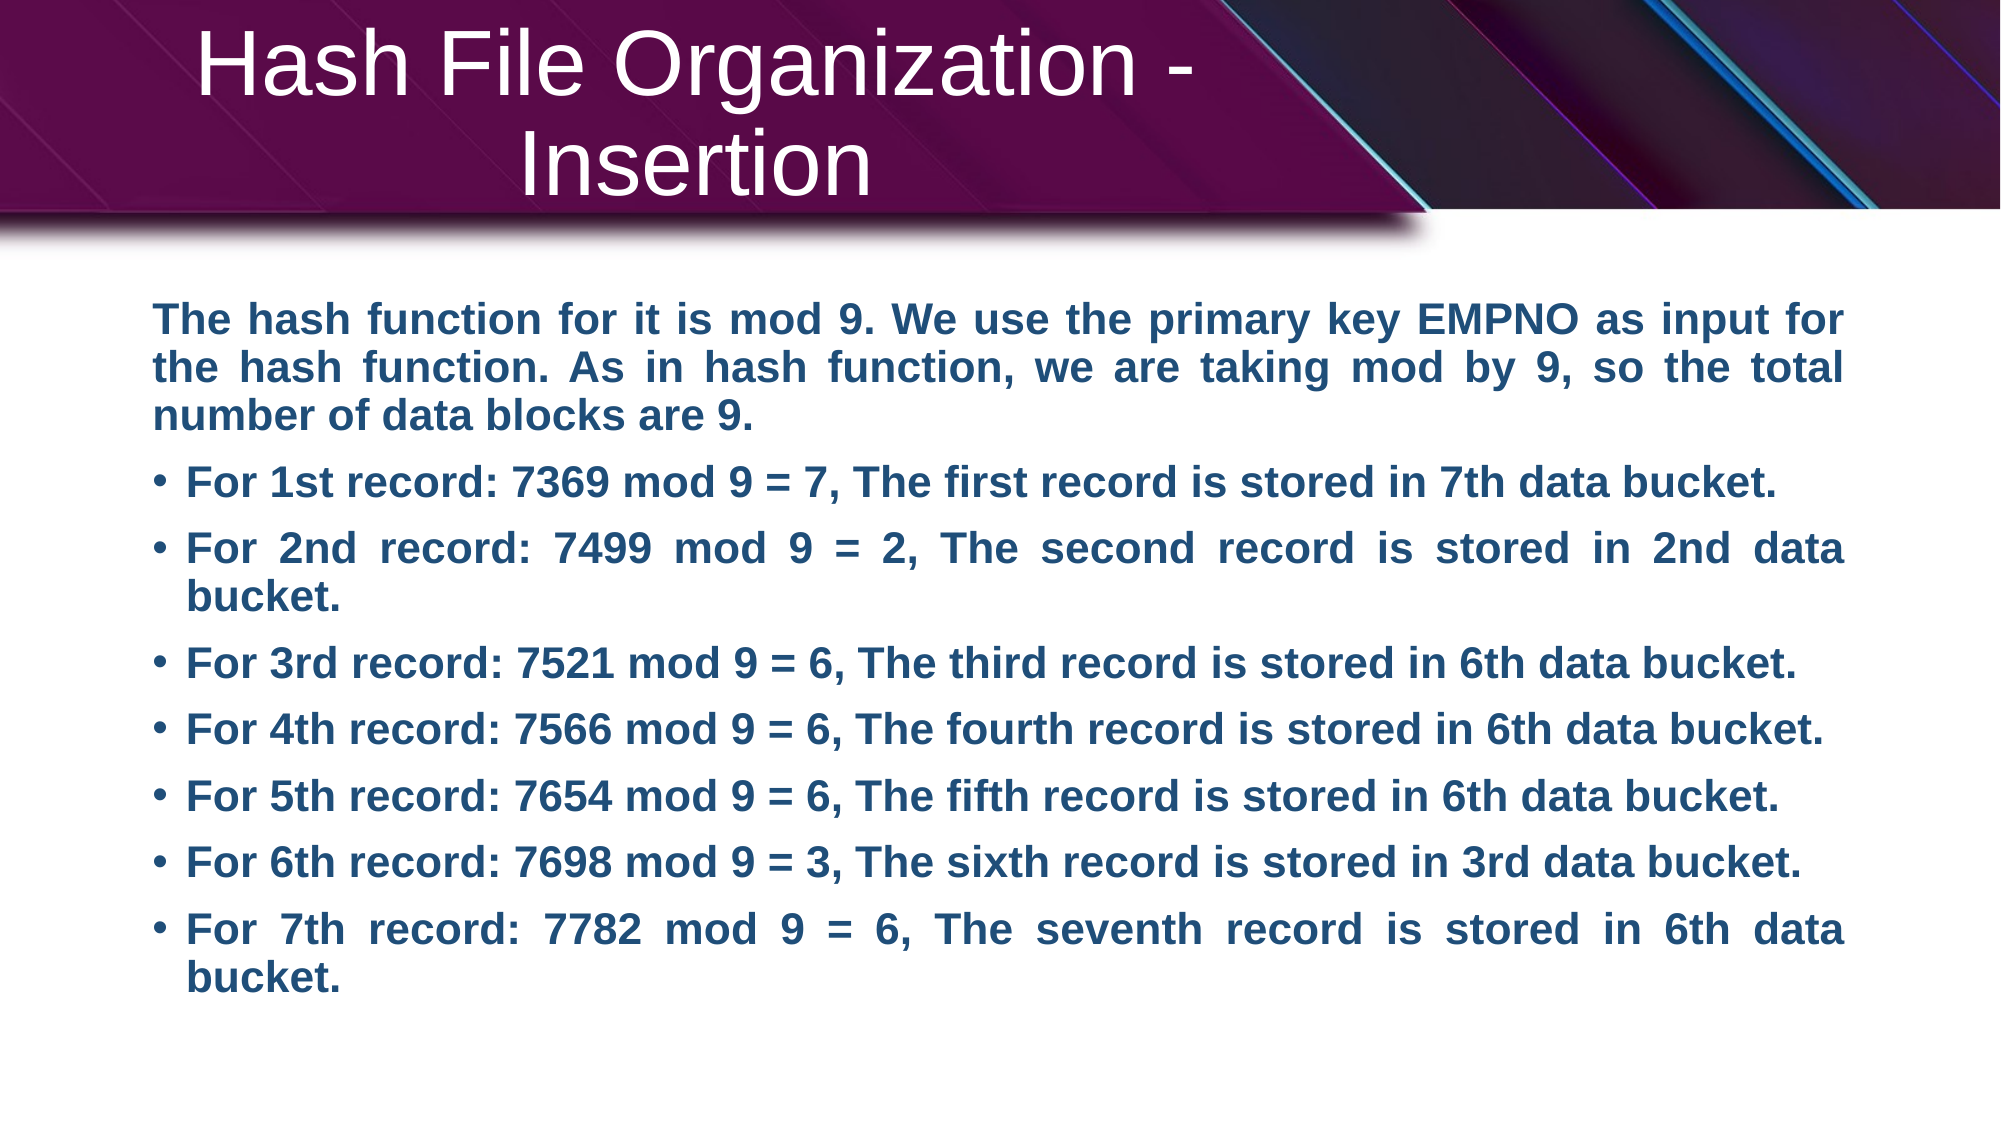

# Hash File Organization - Insertion
The hash function for it is mod 9. We use the primary key EMPNO as input for the hash function. As in hash function, we are taking mod by 9, so the total number of data blocks are 9.
For 1st record: 7369 mod 9 = 7, The first record is stored in 7th data bucket.
For 2nd record: 7499 mod 9 = 2, The second record is stored in 2nd data bucket.
For 3rd record: 7521 mod 9 = 6, The third record is stored in 6th data bucket.
For 4th record: 7566 mod 9 = 6, The fourth record is stored in 6th data bucket.
For 5th record: 7654 mod 9 = 6, The fifth record is stored in 6th data bucket.
For 6th record: 7698 mod 9 = 3, The sixth record is stored in 3rd data bucket.
For 7th record: 7782 mod 9 = 6, The seventh record is stored in 6th data bucket.